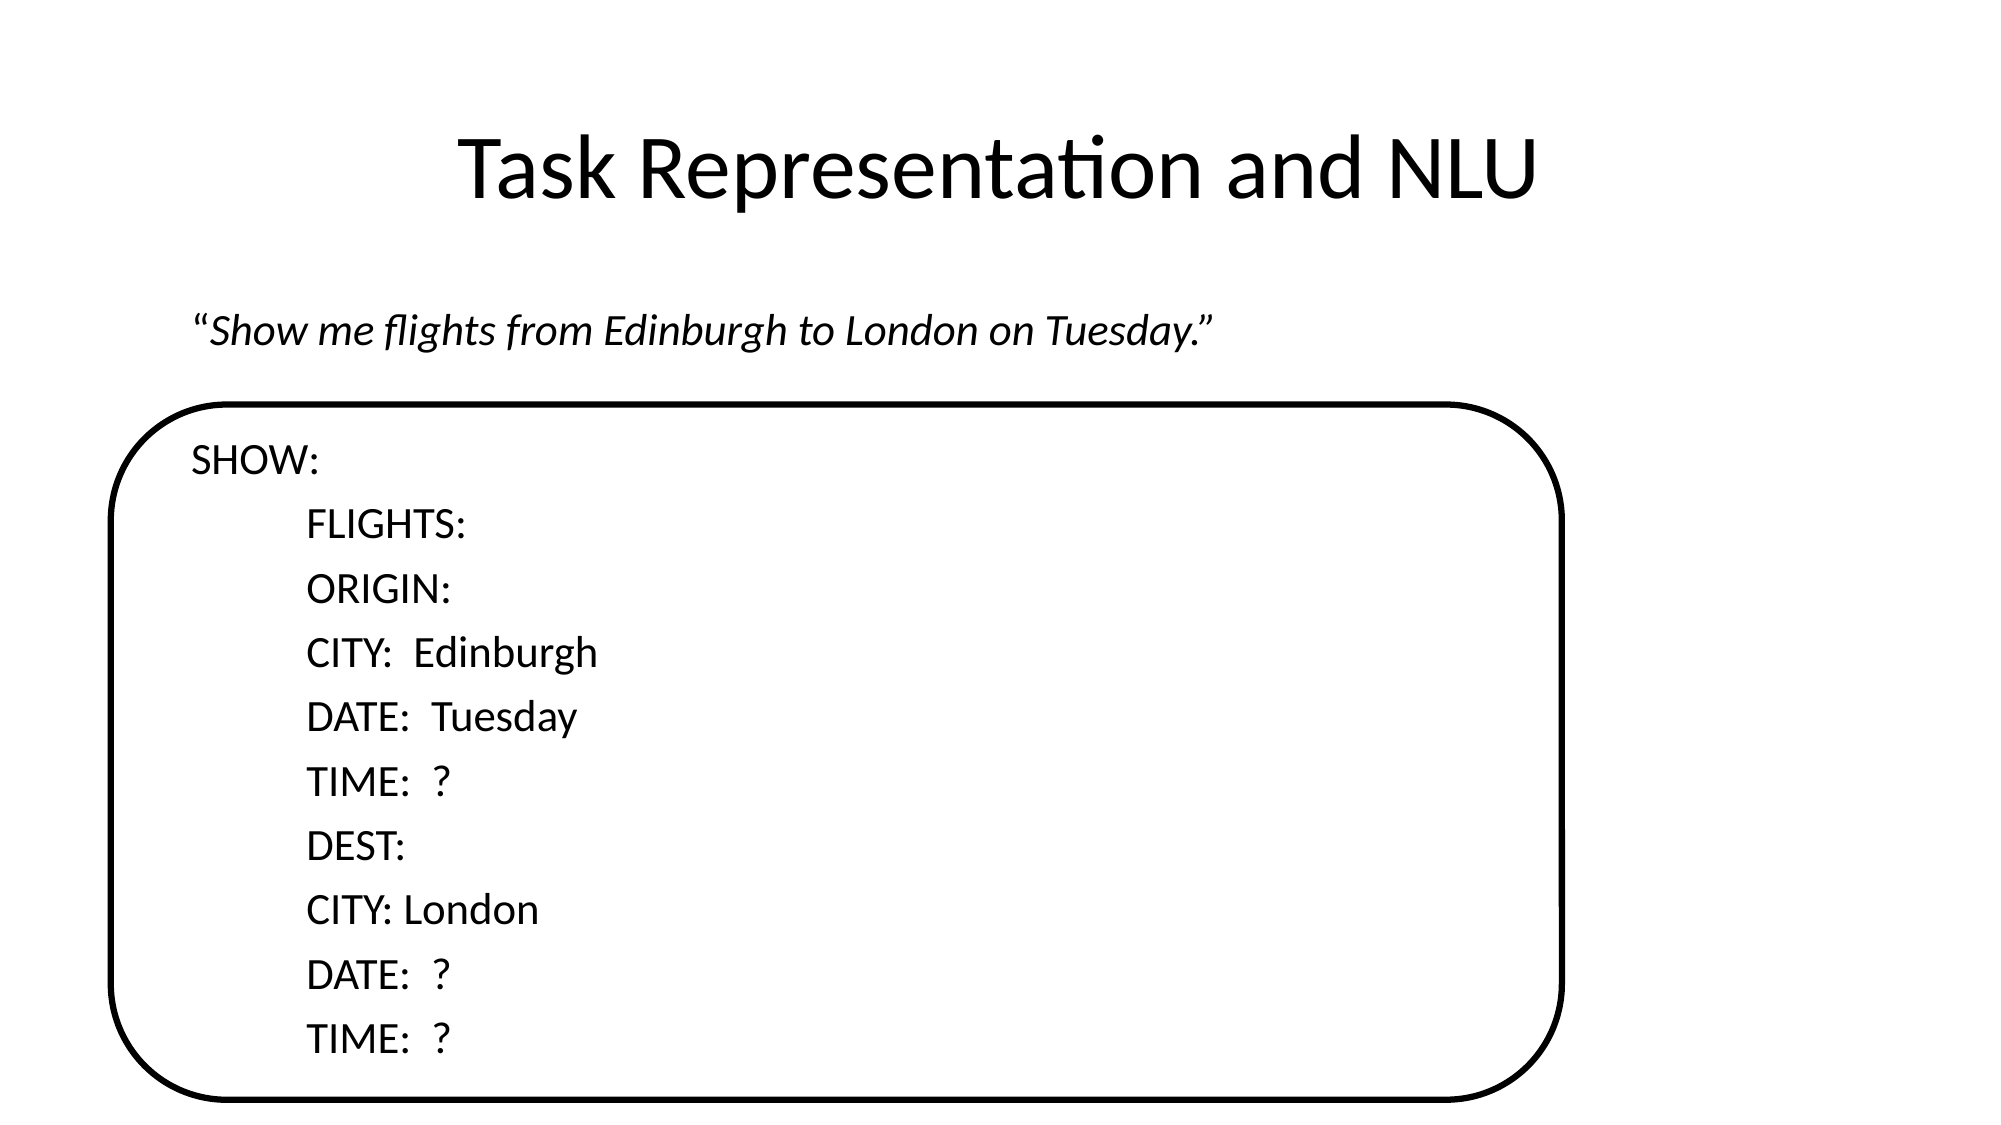

# Task Representation and NLU
“Show me flights from Edinburgh to London on Tuesday.”

SHOW:
	FLIGHTS:
		ORIGIN:
			CITY:  Edinburgh
			DATE:  Tuesday
			TIME:  ?
		DEST:
			CITY: London
			DATE:  ?
			TIME:  ?